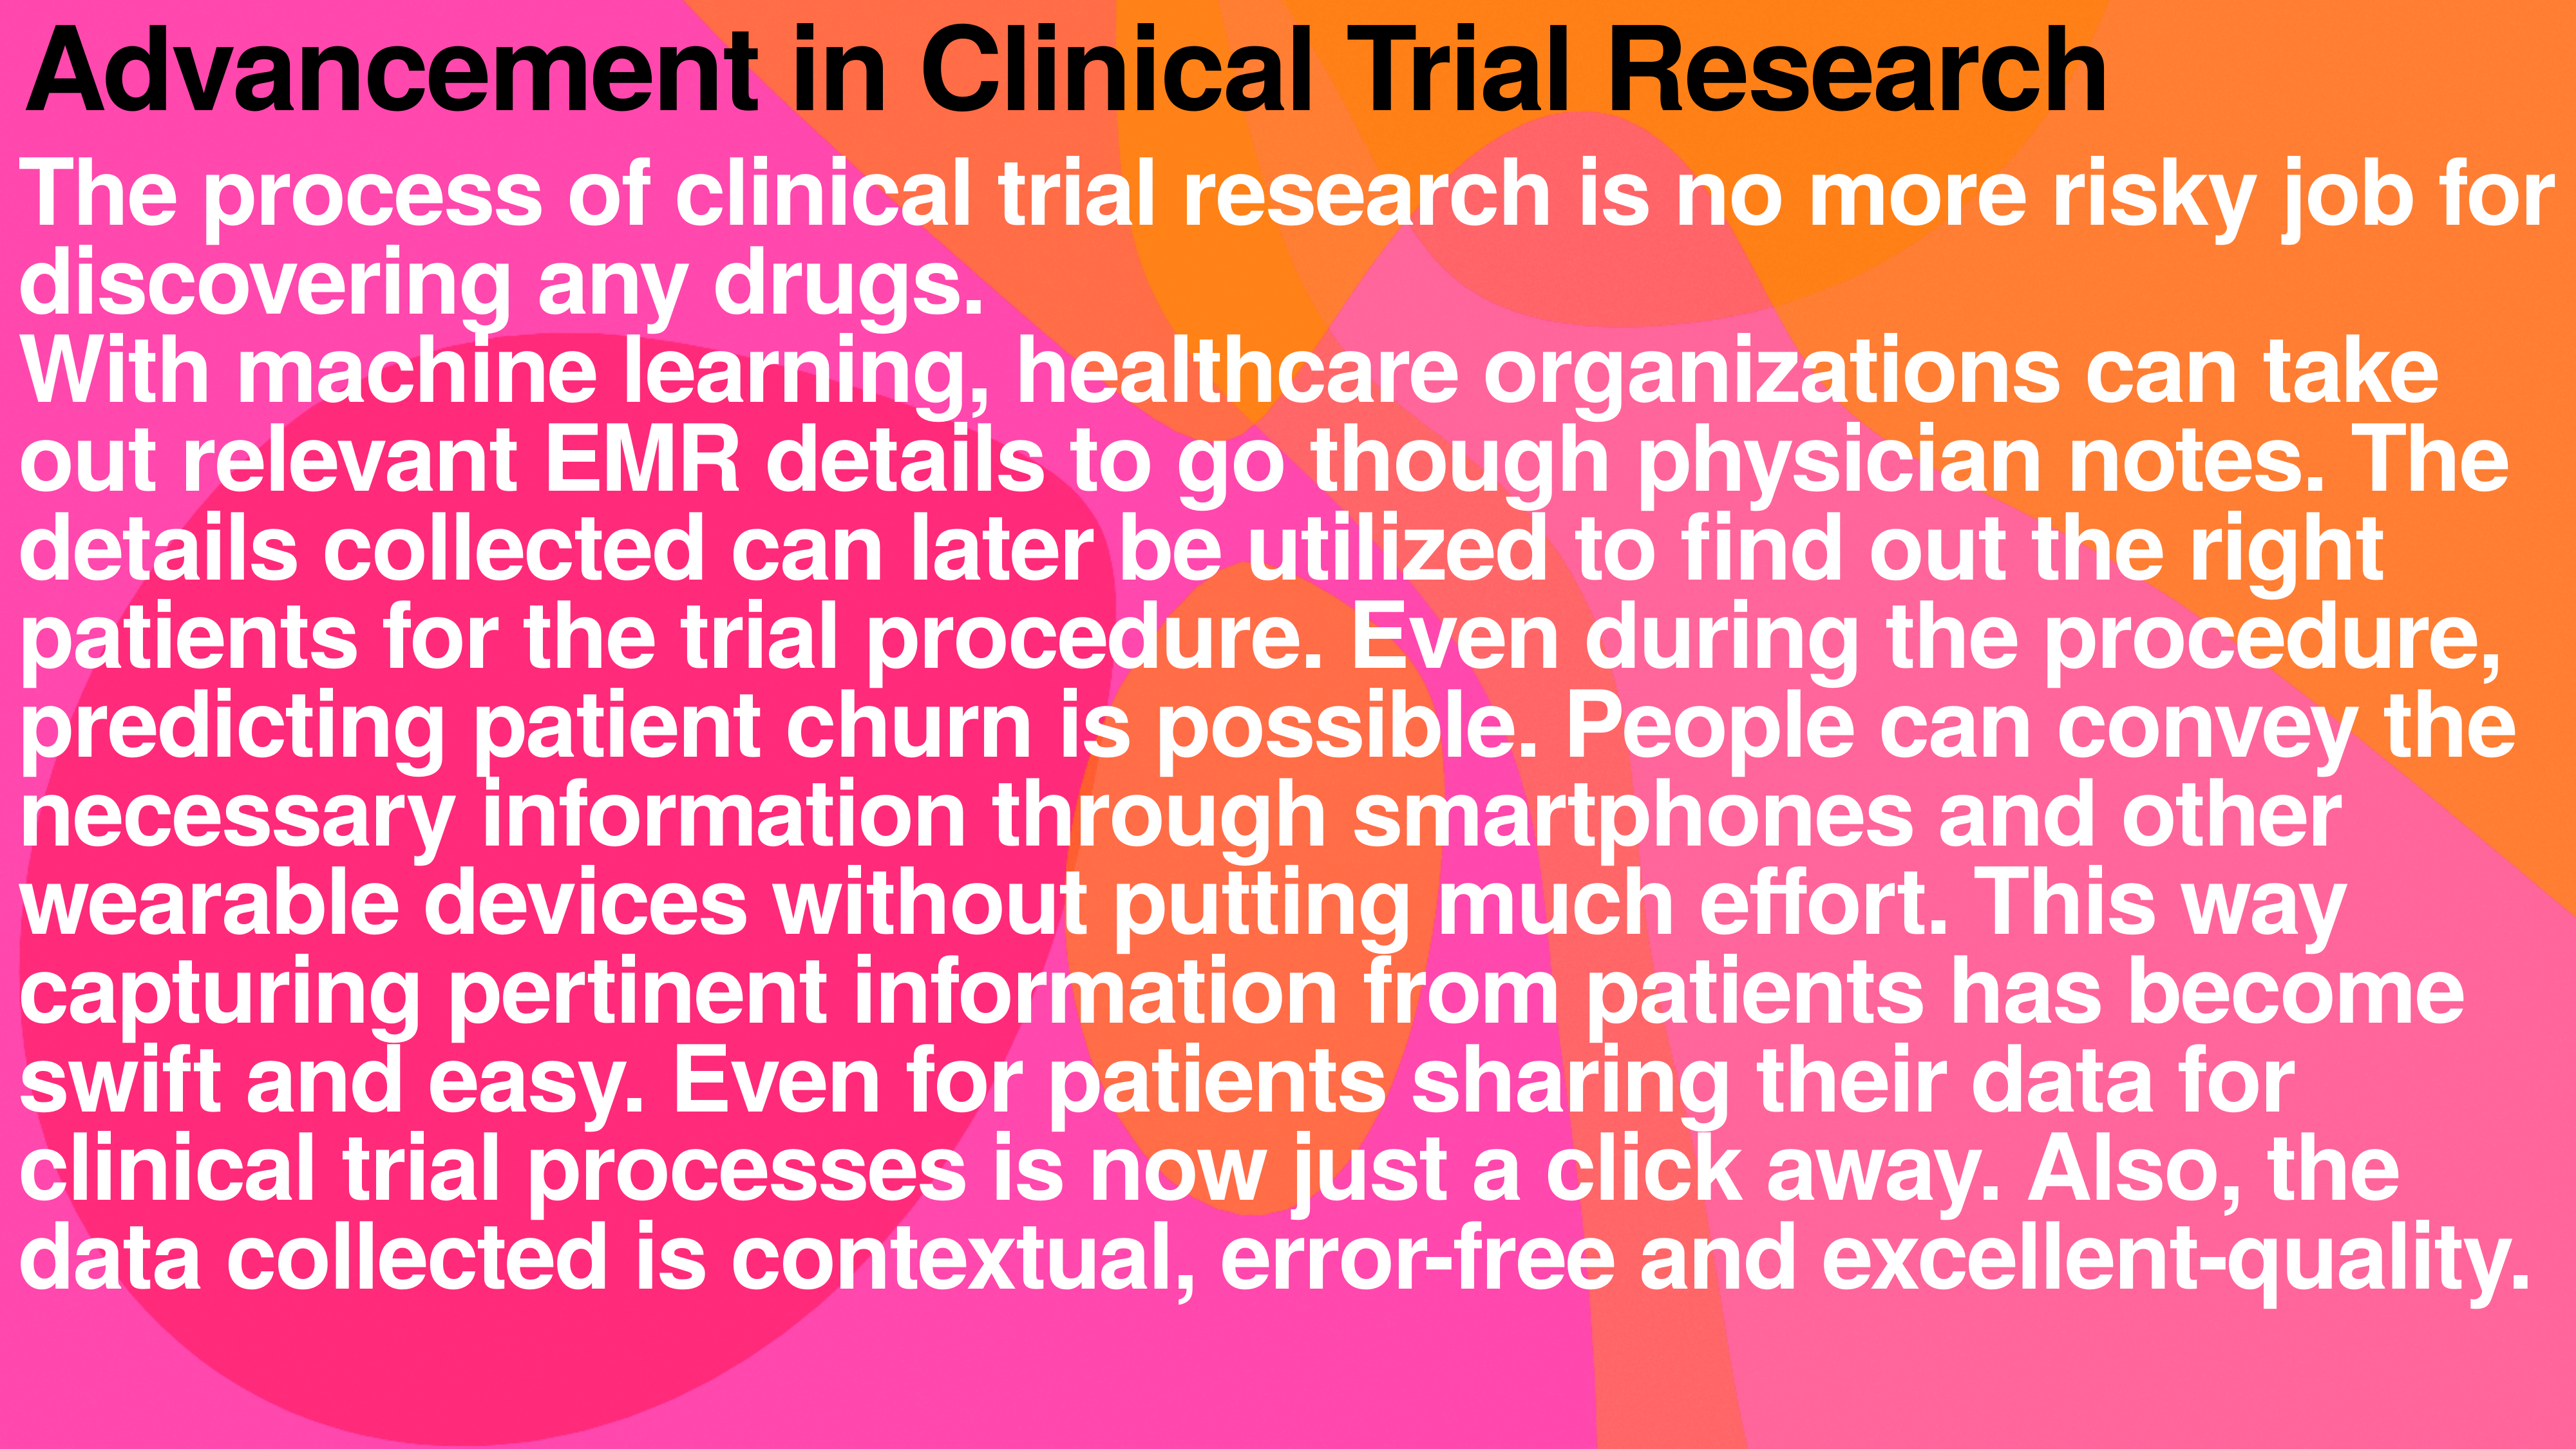

# Advancement in Clinical Trial Research
The process of clinical trial research is no more risky job for discovering any drugs.
With machine learning, healthcare organizations can take out relevant EMR details to go though physician notes. The details collected can later be utilized to find out the right patients for the trial procedure. Even during the procedure, predicting patient churn is possible. People can convey the necessary information through smartphones and other wearable devices without putting much effort. This way capturing pertinent information from patients has become swift and easy. Even for patients sharing their data for clinical trial processes is now just a click away. Also, the data collected is contextual, error-free and excellent-quality.